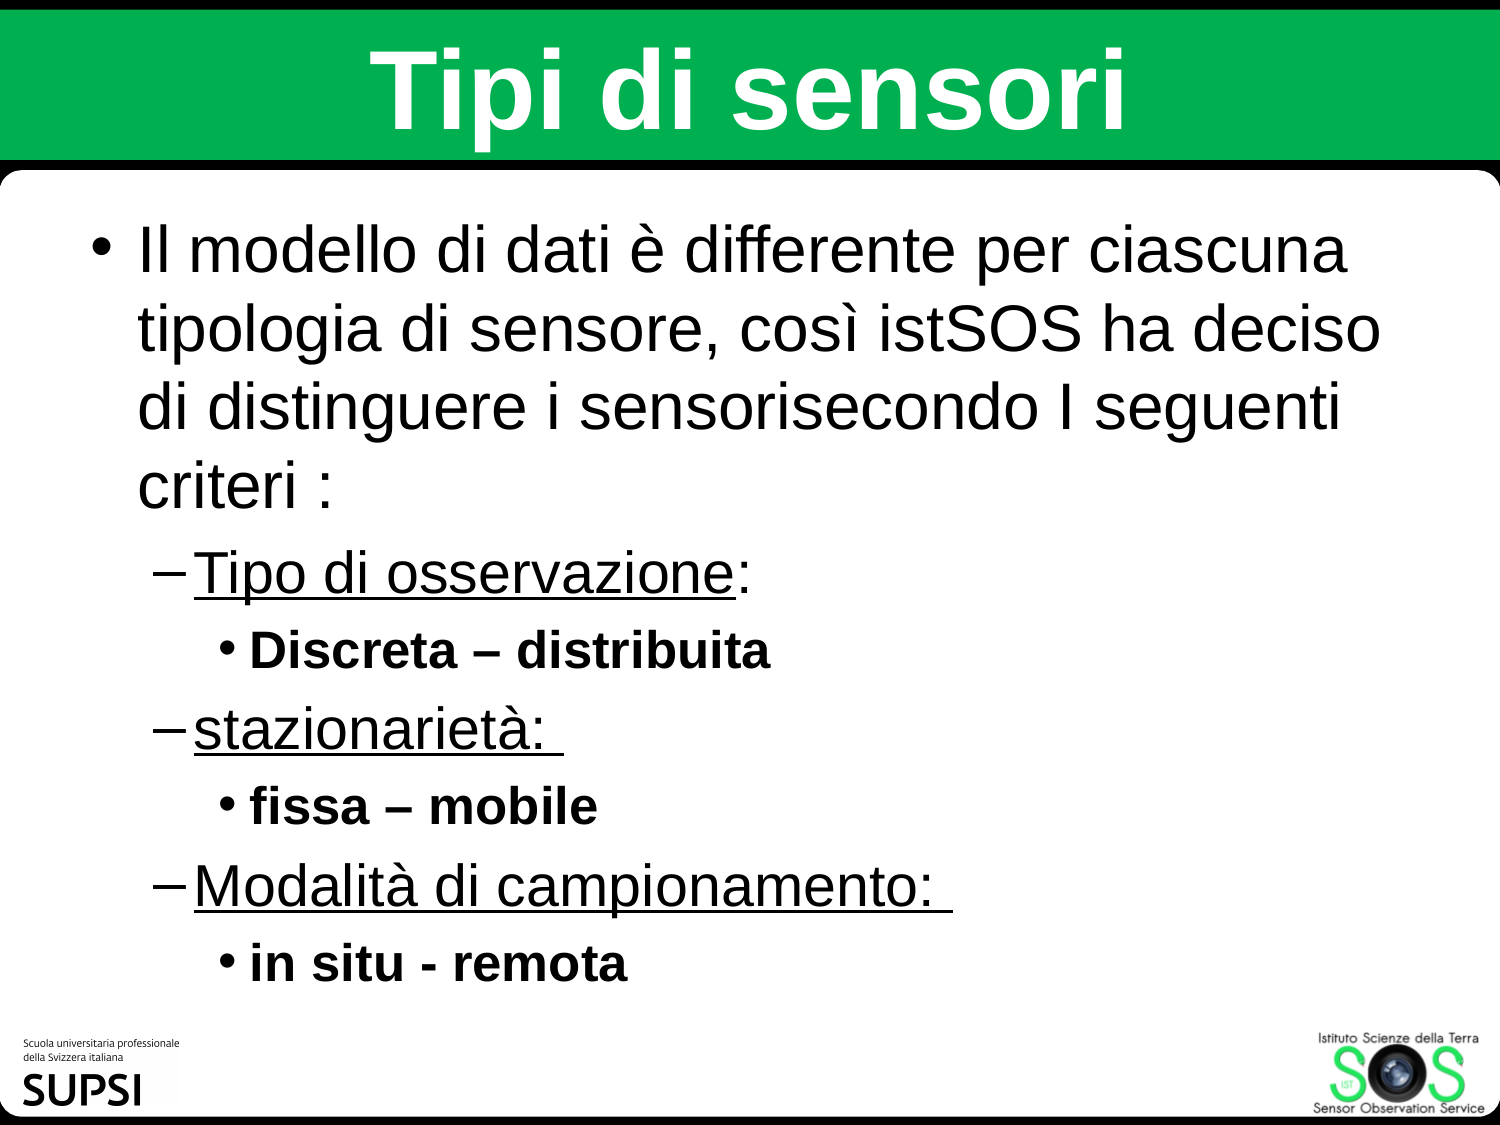

# Tipi di sensori
Il modello di dati è differente per ciascuna tipologia di sensore, così istSOS ha deciso di distinguere i sensorisecondo I seguenti criteri :
Tipo di osservazione:
Discreta – distribuita
stazionarietà:
fissa – mobile
Modalità di campionamento:
in situ - remota